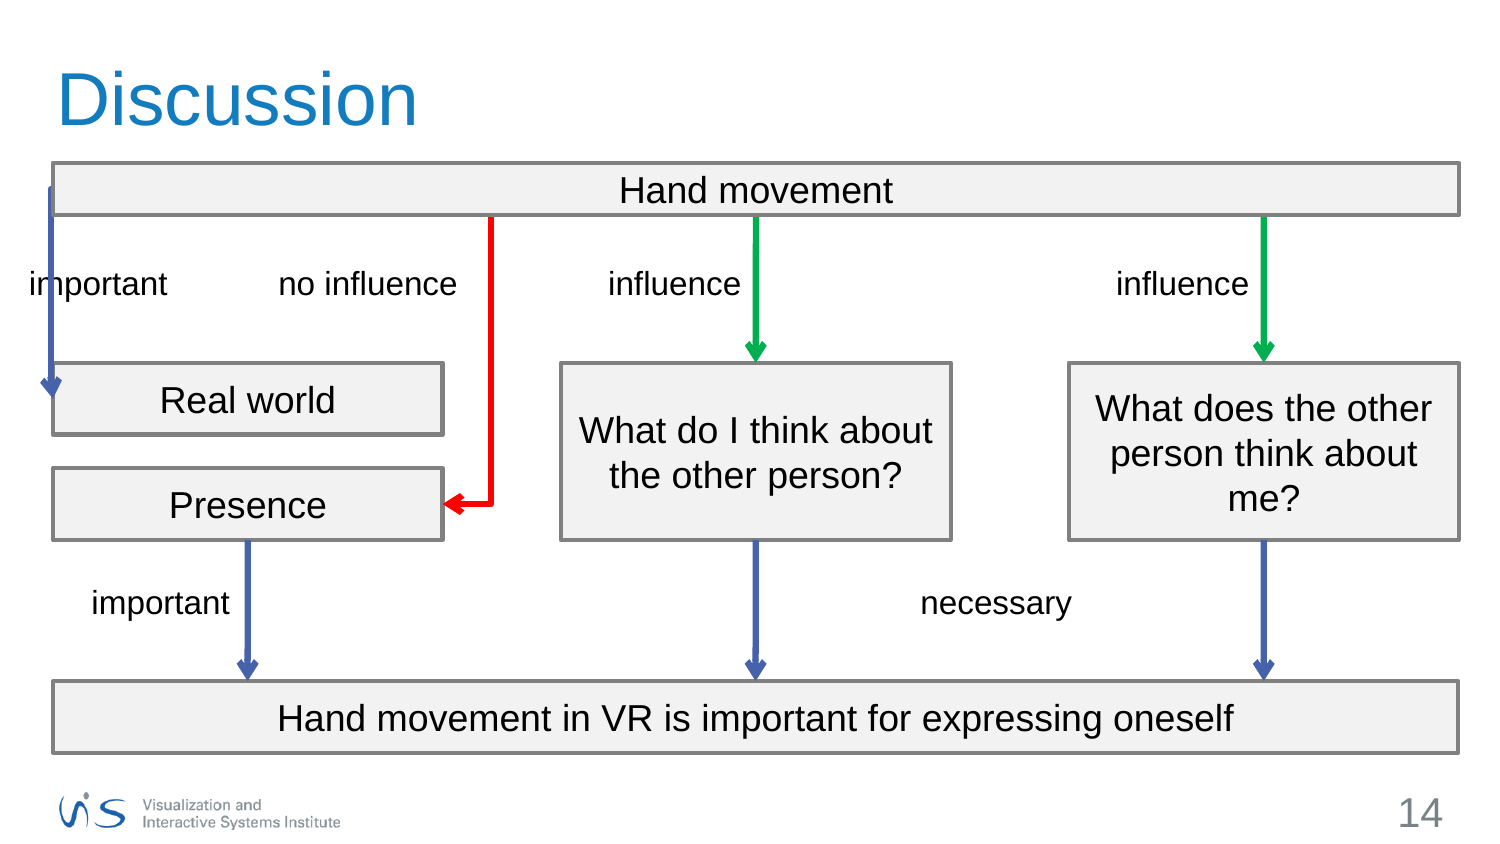

# Discussion
Hand movement
important
Real world
influence
What do I think about the other person?
influence
What does the other person think about me?
no influence
Presence
necessary
important
Hand movement in VR is important for expressing oneself
14